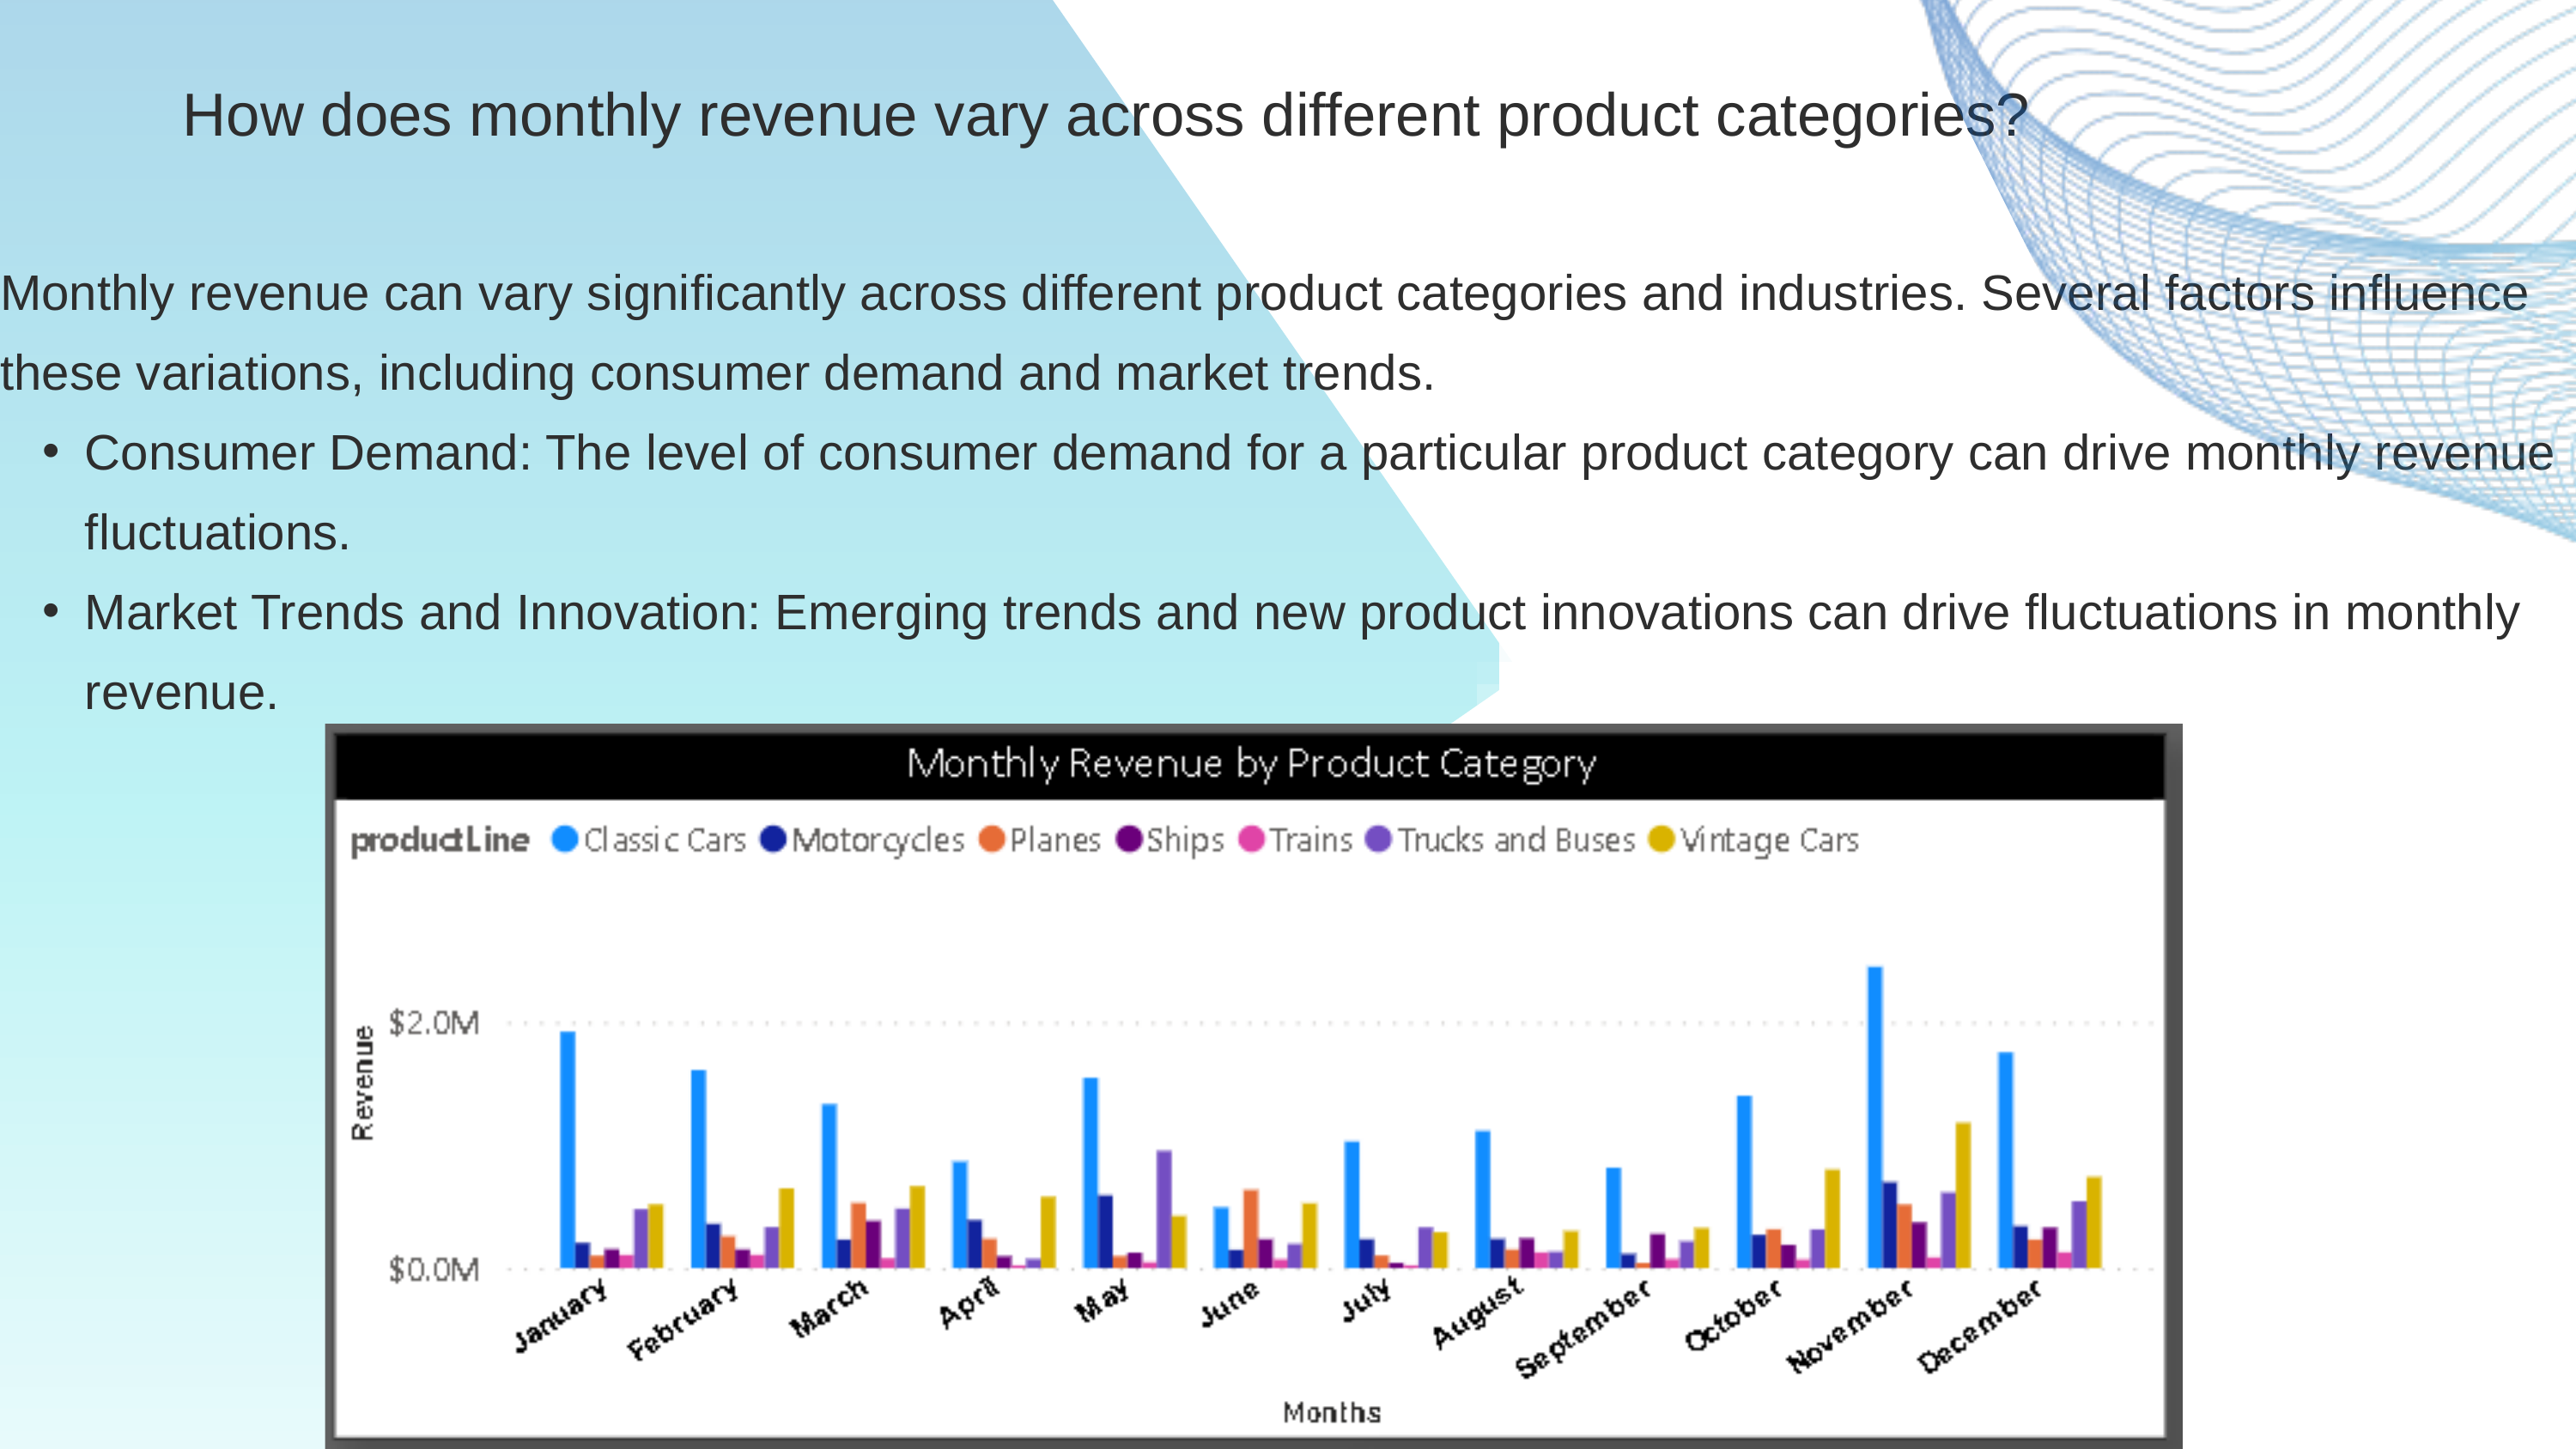

How does monthly revenue vary across different product categories?
Monthly revenue can vary significantly across different product categories and industries. Several factors influence these variations, including consumer demand and market trends.
Consumer Demand: The level of consumer demand for a particular product category can drive monthly revenue fluctuations.
Market Trends and Innovation: Emerging trends and new product innovations can drive fluctuations in monthly revenue.